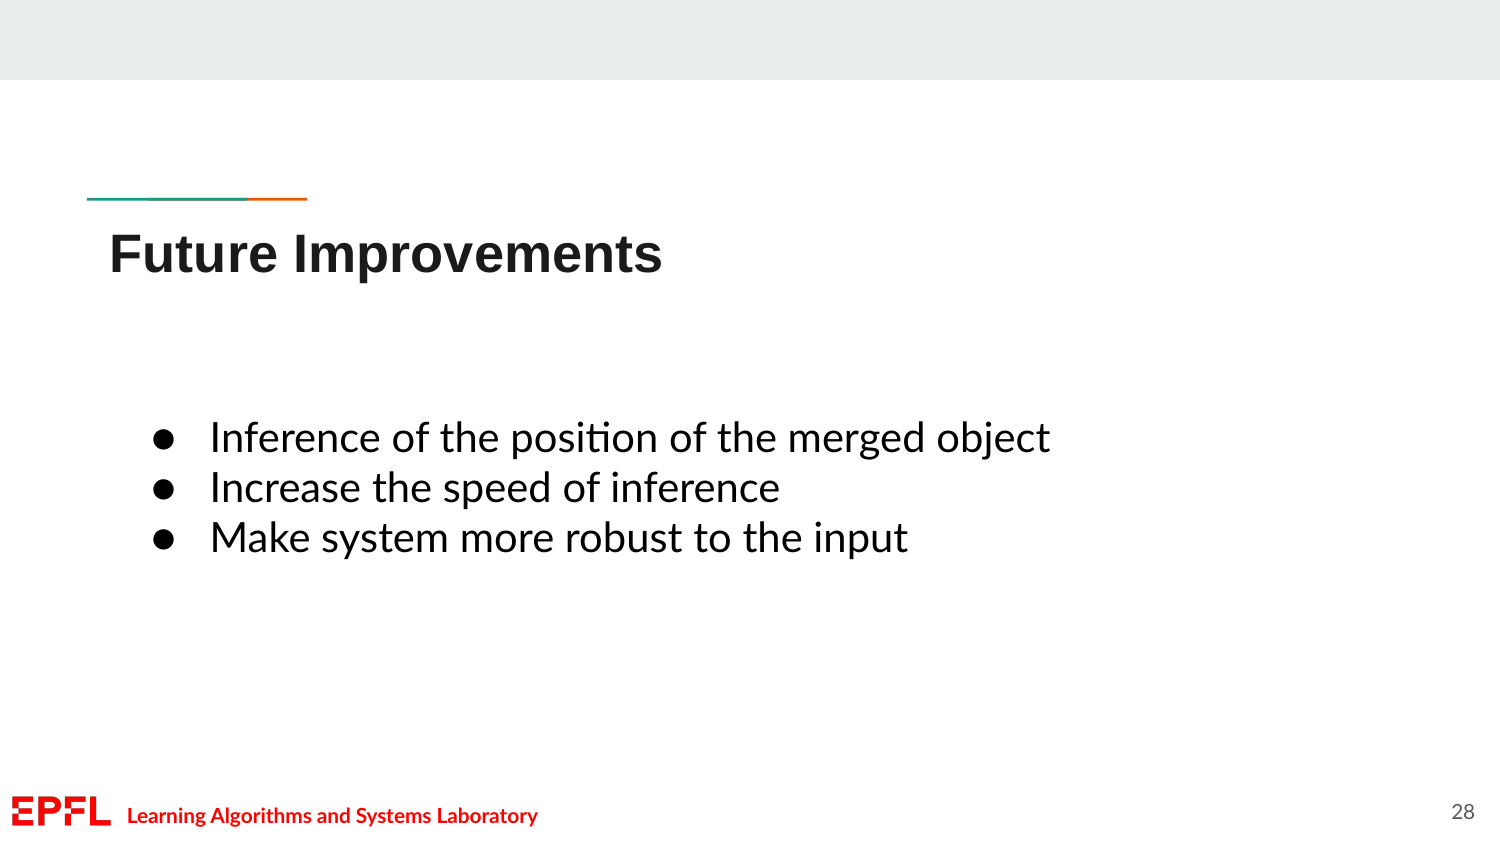

# Future Improvements
Inference of the position of the merged object
Increase the speed of inference
Make system more robust to the input
28